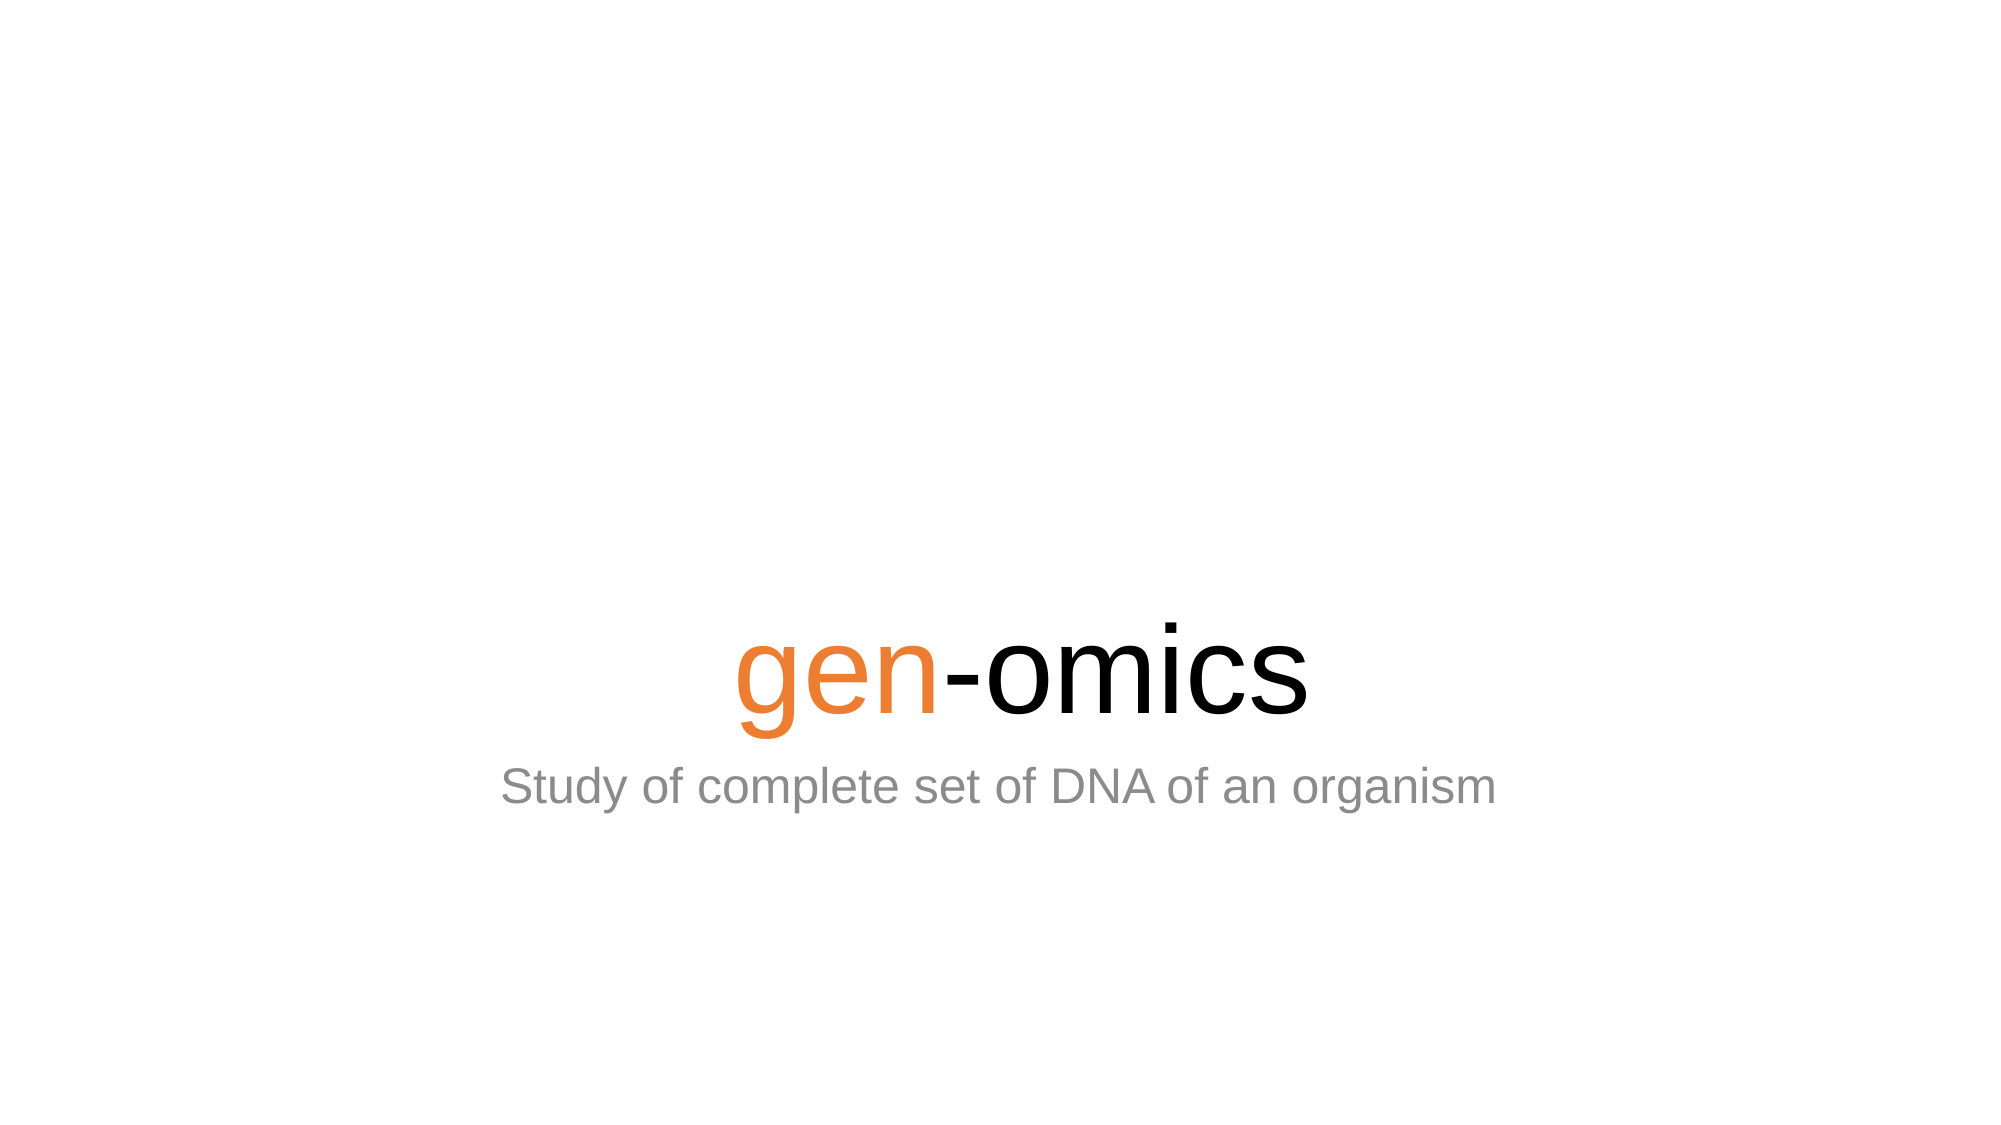

# gen-omics
Study of complete set of DNA of an organism